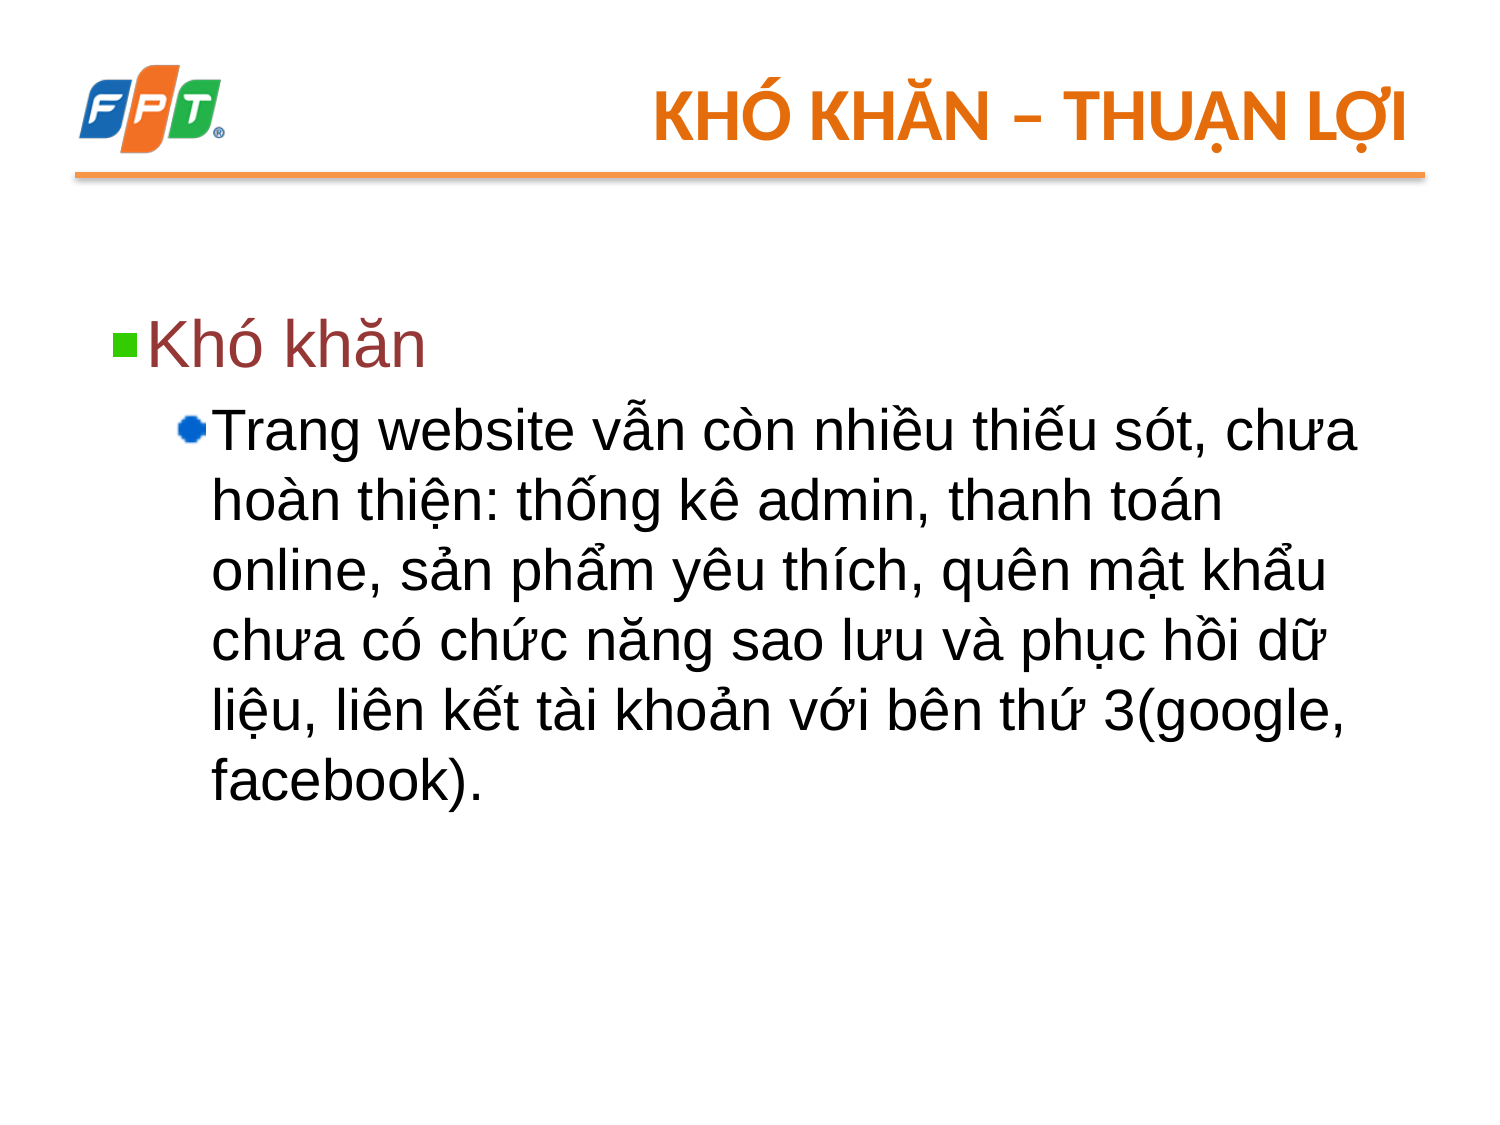

# Khó khăn – thuận lợi

Khó khăn
Trang website vẫn còn nhiều thiếu sót, chưa hoàn thiện: thống kê admin, thanh toán online, sản phẩm yêu thích, quên mật khẩu chưa có chức năng sao lưu và phục hồi dữ liệu, liên kết tài khoản với bên thứ 3(google, facebook).